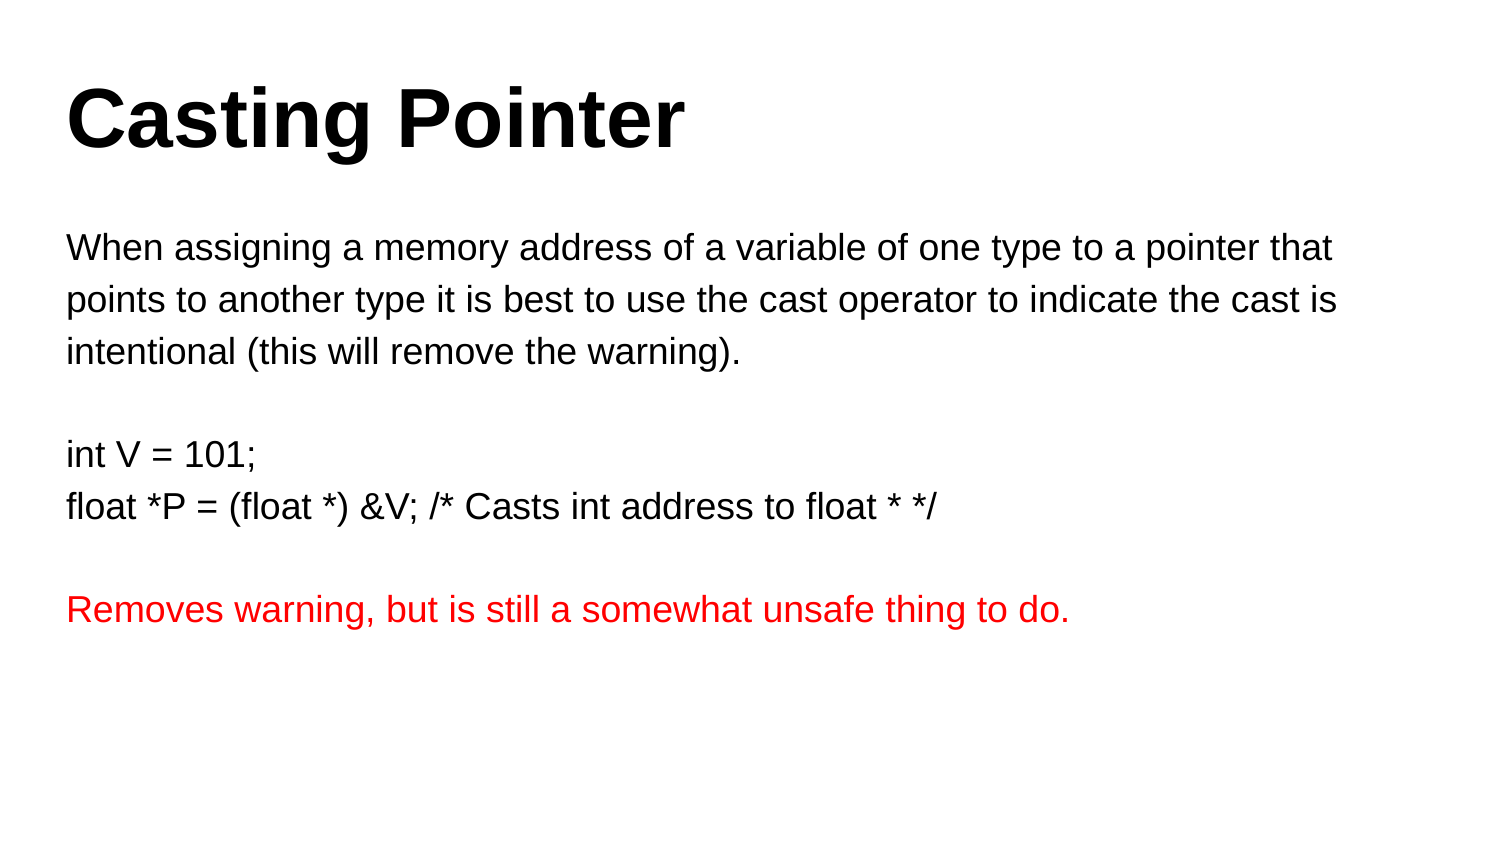

# Casting Pointer
When assigning a memory address of a variable of one type to a pointer that points to another type it is best to use the cast operator to indicate the cast is intentional (this will remove the warning).

int V = 101;
float *P = (float *) &V; /* Casts int address to float * */

Removes warning, but is still a somewhat unsafe thing to do.